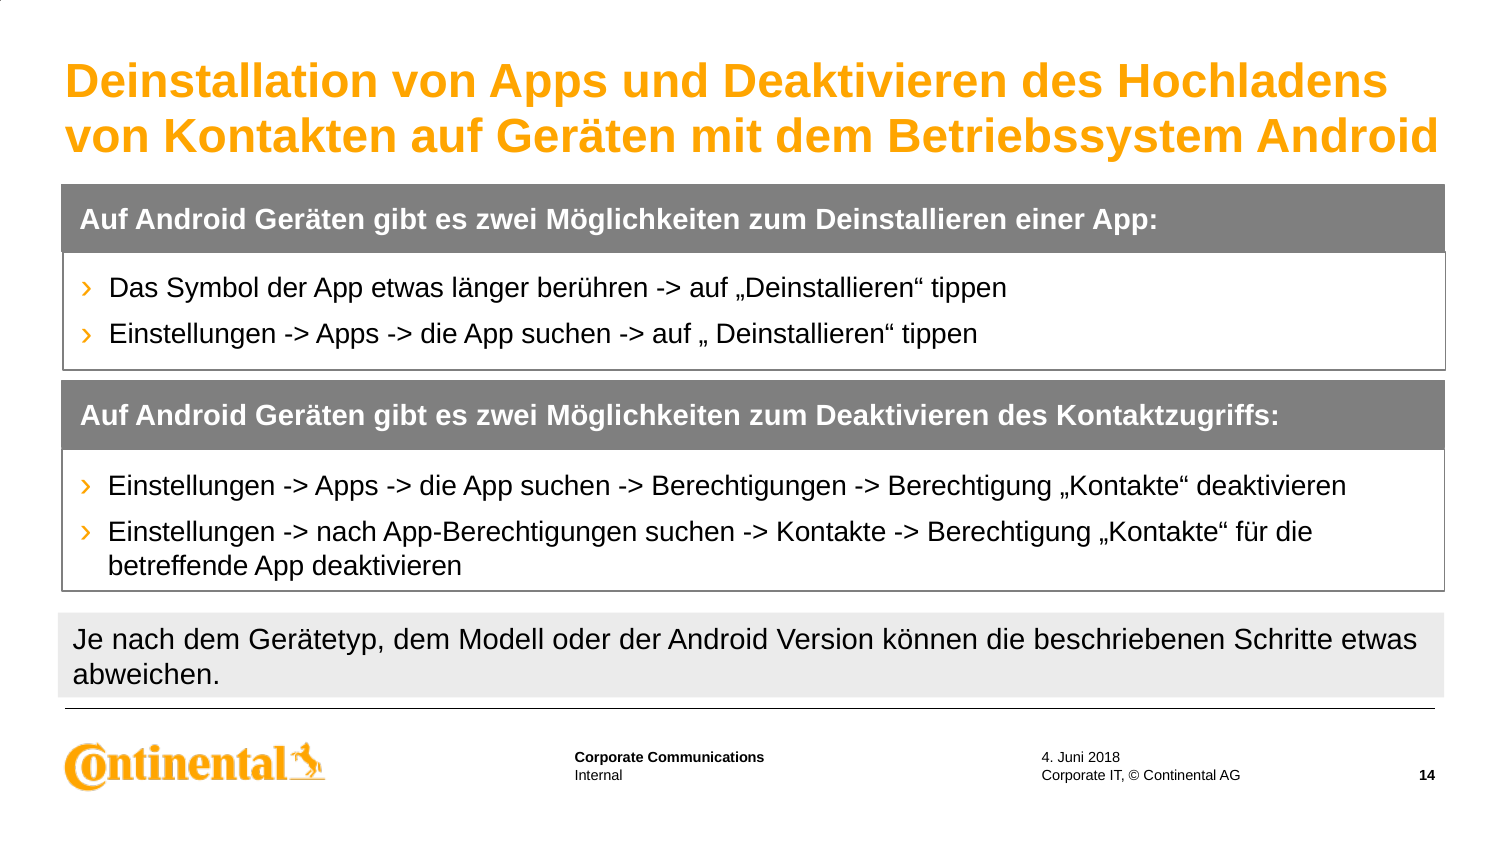

# Deinstallation von Apps und Deaktivieren des Hochladens von Kontakten auf Geräten mit dem Betriebssystem Android
Auf Android Geräten gibt es zwei Möglichkeiten zum Deinstallieren einer App:
Das Symbol der App etwas länger berühren -> auf „Deinstallieren“ tippen
Einstellungen -> Apps -> die App suchen -> auf „ Deinstallieren“ tippen
Auf Android Geräten gibt es zwei Möglichkeiten zum Deaktivieren des Kontaktzugriffs:
Einstellungen -> Apps -> die App suchen -> Berechtigungen -> Berechtigung „Kontakte“ deaktivieren
Einstellungen -> nach App-Berechtigungen suchen -> Kontakte -> Berechtigung „Kontakte“ für die betreffende App deaktivieren
Je nach dem Gerätetyp, dem Modell oder der Android Version können die beschriebenen Schritte etwas abweichen.
4. Juni 2018
Corporate IT, © Continental AG
14